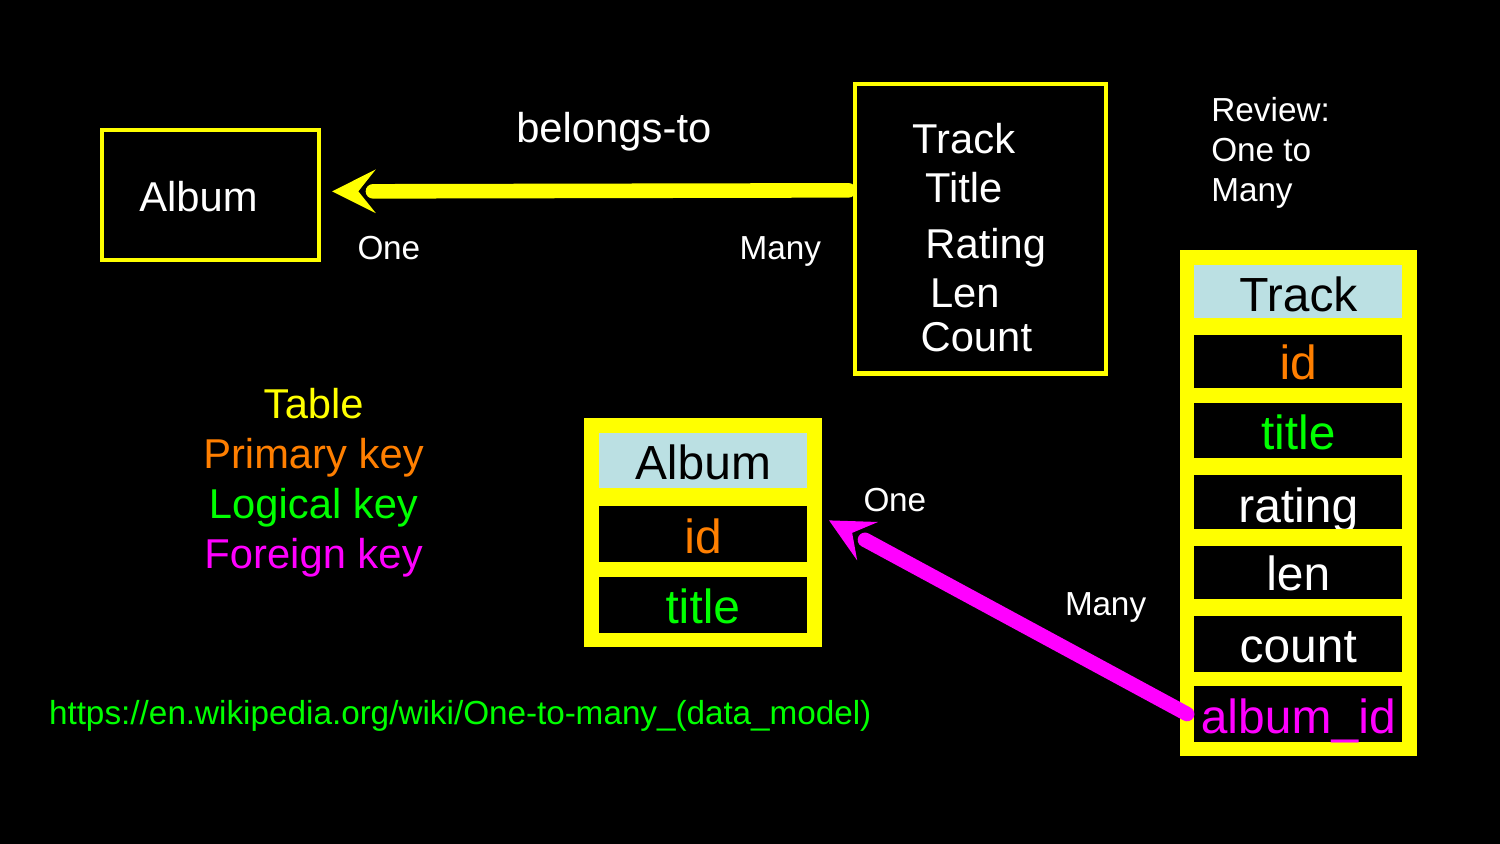

Review:
One to Many
belongs-to
Track

Title
Album
Rating
One
Many
Track
Len
Count
id
Table
Primary key
Logical key
Foreign key
title
Album
rating
One
id
len
title
Many
count
album_id
https://en.wikipedia.org/wiki/One-to-many_(data_model)